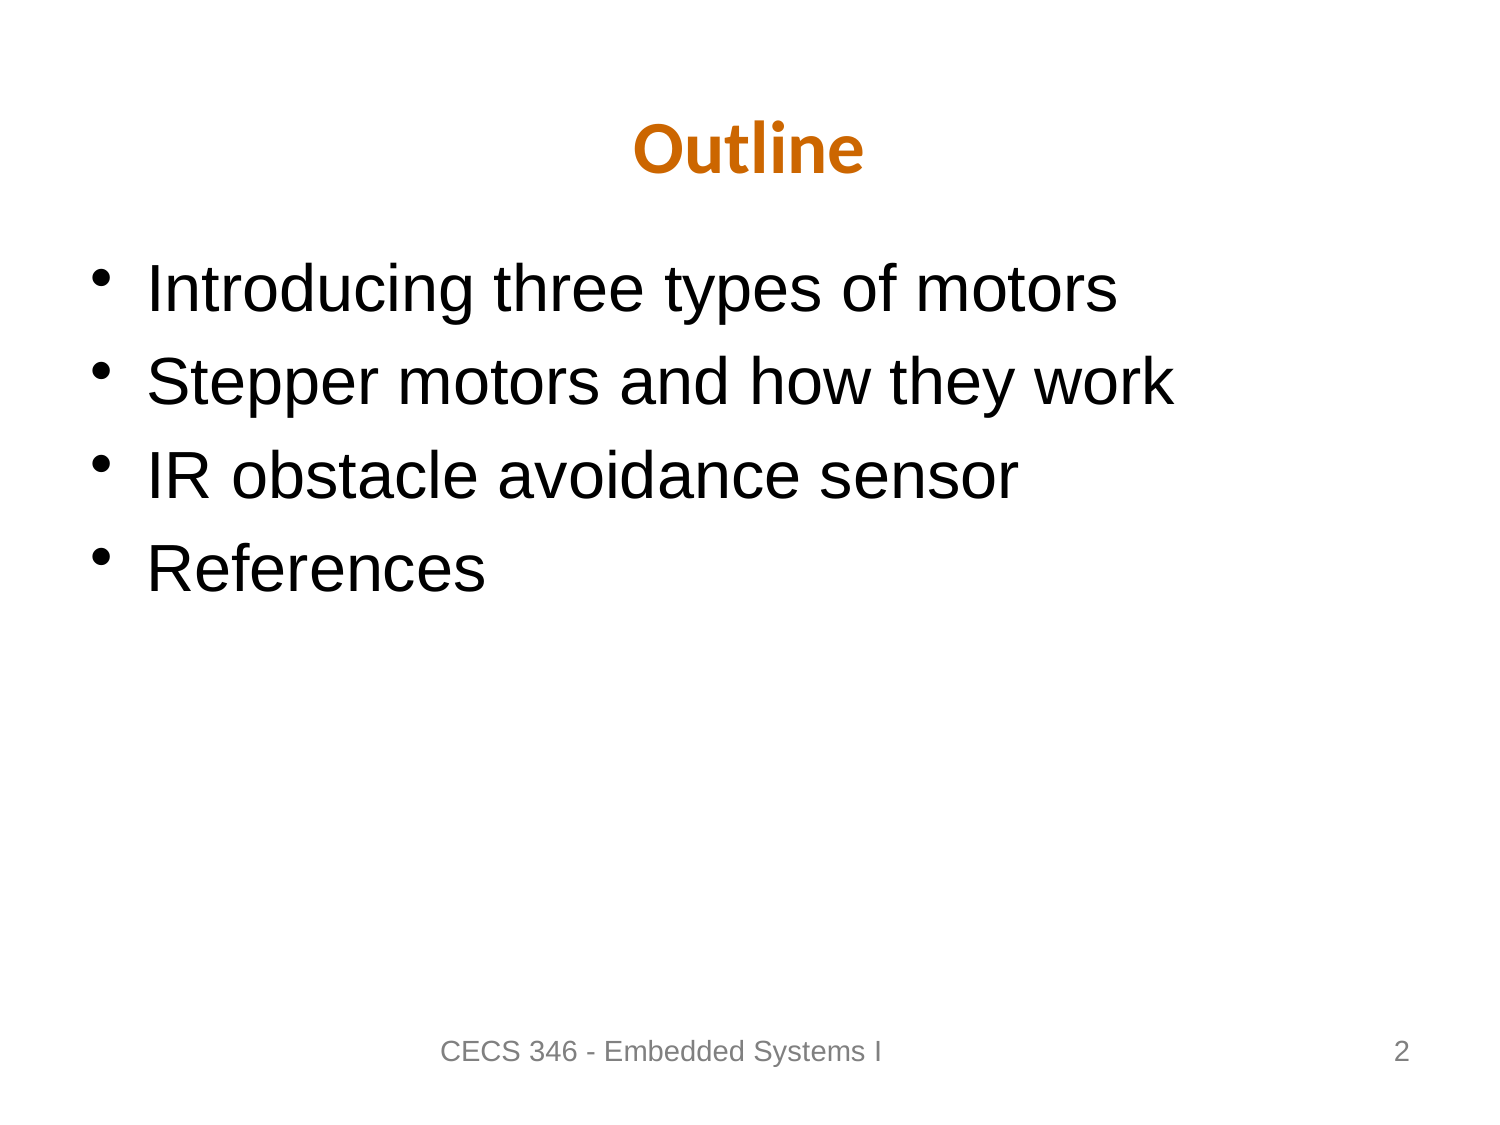

# Outline
Introducing three types of motors
Stepper motors and how they work
IR obstacle avoidance sensor
References
CECS 346 - Embedded Systems I
2